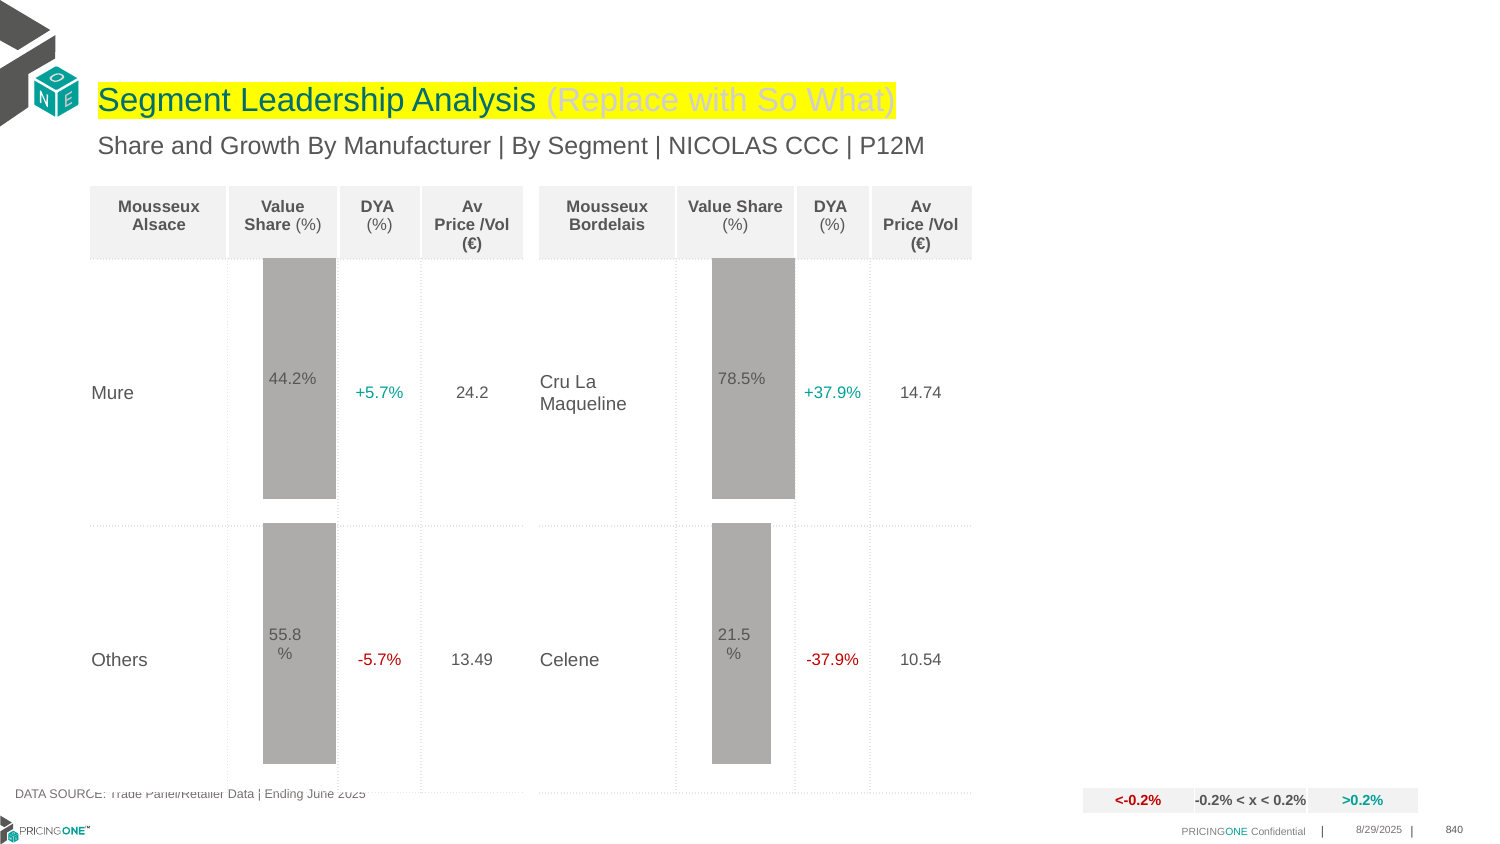

# Segment Leadership Analysis (Replace with So What)
Share and Growth By Manufacturer | By Segment | NICOLAS CCC | P12M
| Mousseux Alsace | Value Share (%) | DYA (%) | Av Price /Vol (€) |
| --- | --- | --- | --- |
| Mure |  | +5.7% | 24.2 |
| Others |  | -5.7% | 13.49 |
| Mousseux Bordelais | Value Share (%) | DYA (%) | Av Price /Vol (€) |
| --- | --- | --- | --- |
| Cru La Maqueline |  | +37.9% | 14.74 |
| Celene |  | -37.9% | 10.54 |

### Chart

| Category | Mousseux Bordelais | NICOLAS CCC |
|---|---|
| None | 0.7852664576802508 |

### Chart

| Category | Mousseux Alsace | NICOLAS CCC |
|---|---|
| None | 0.4419897052794607 |
DATA SOURCE: Trade Panel/Retailer Data | Ending June 2025
| <-0.2% | -0.2% < x < 0.2% | >0.2% |
| --- | --- | --- |

8/29/2025
840